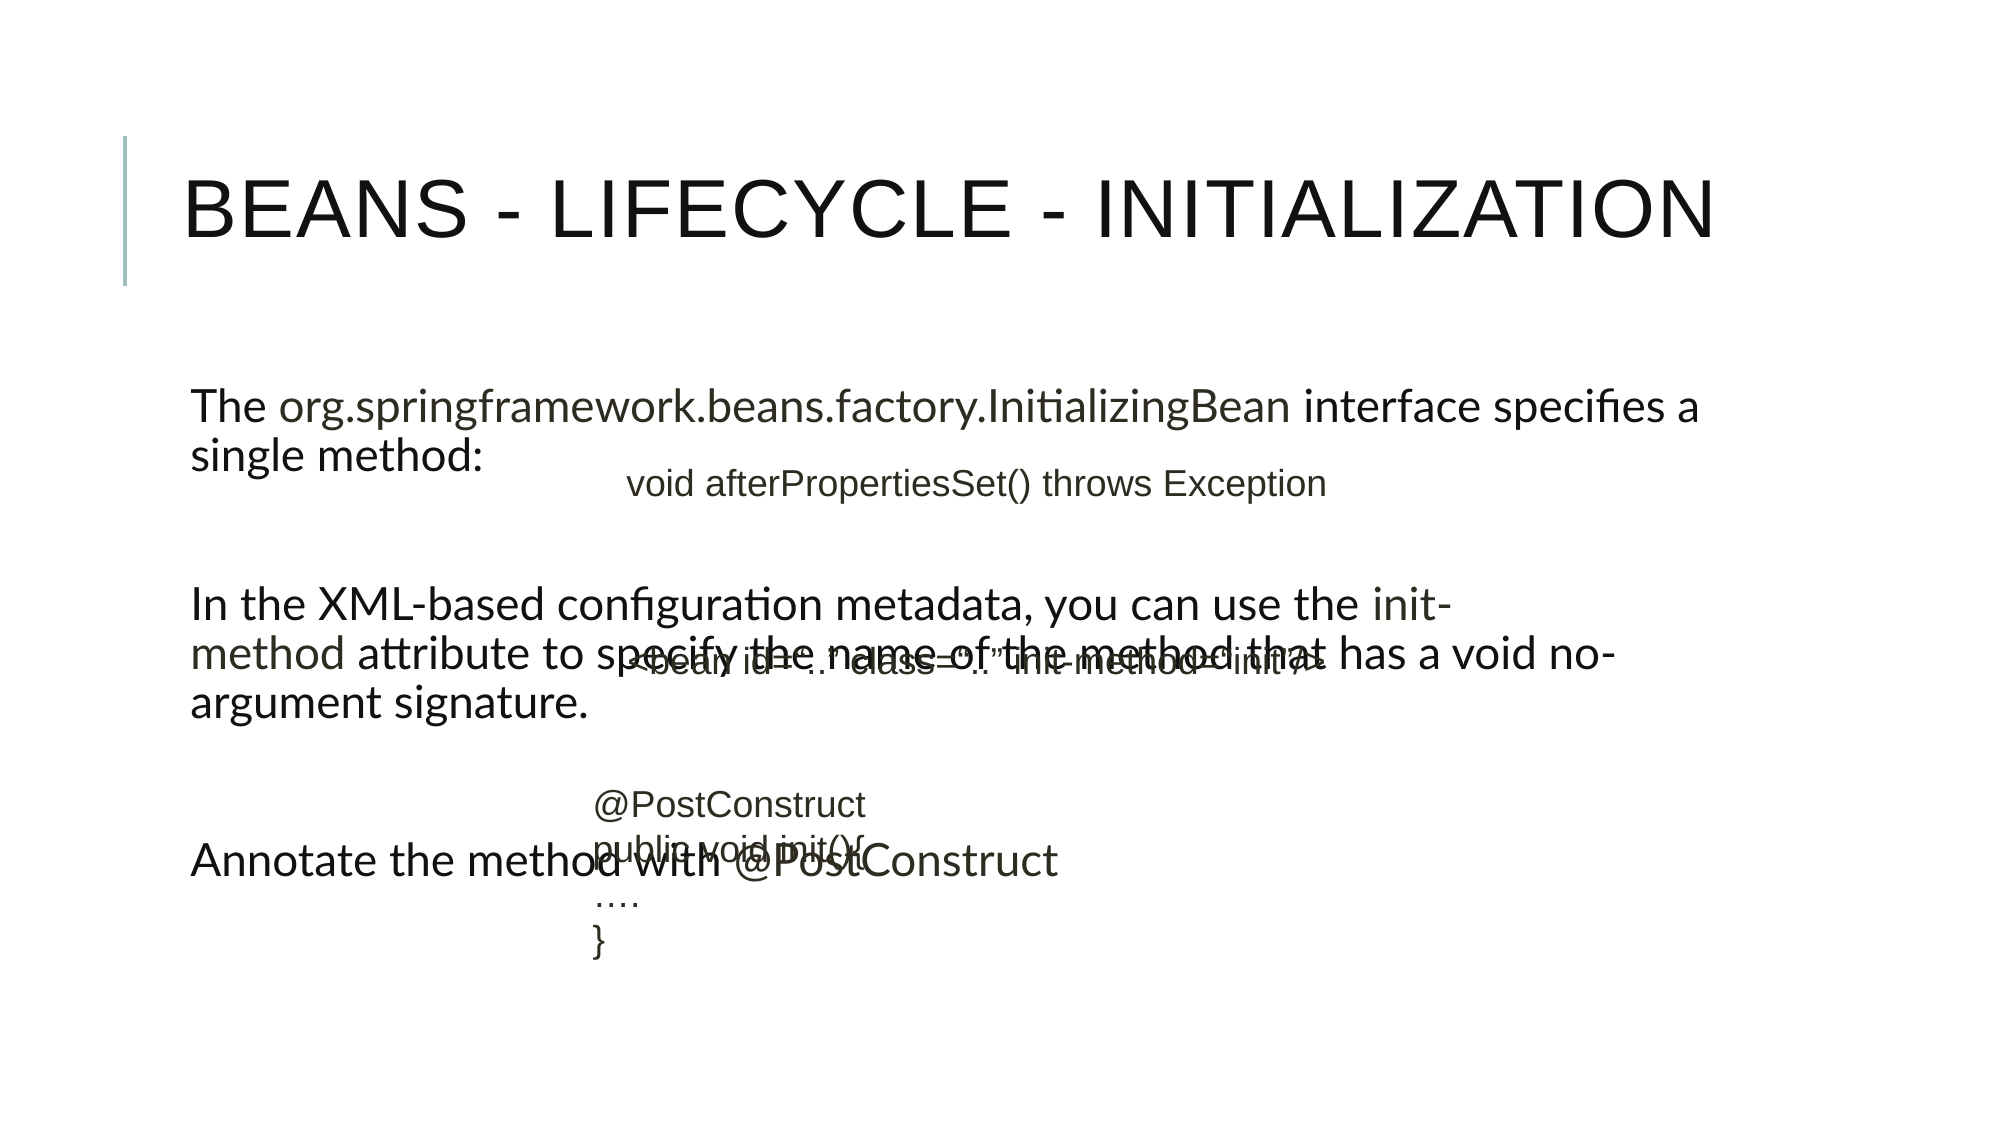

# BEANS - LIFECYCLE - INITIALIZATION
The org.springframework.beans.factory.InitializingBean interface specifies a single method:

In the XML-based configuration metadata, you can use the init-method attribute to specify the name of the method that has a void no-argument signature.

Annotate the method with @PostConstruct
void afterPropertiesSet() throws Exception
<bean id=“..” class=“..” init-method=“init”/>
@PostConstruct
public void init(){
….
}